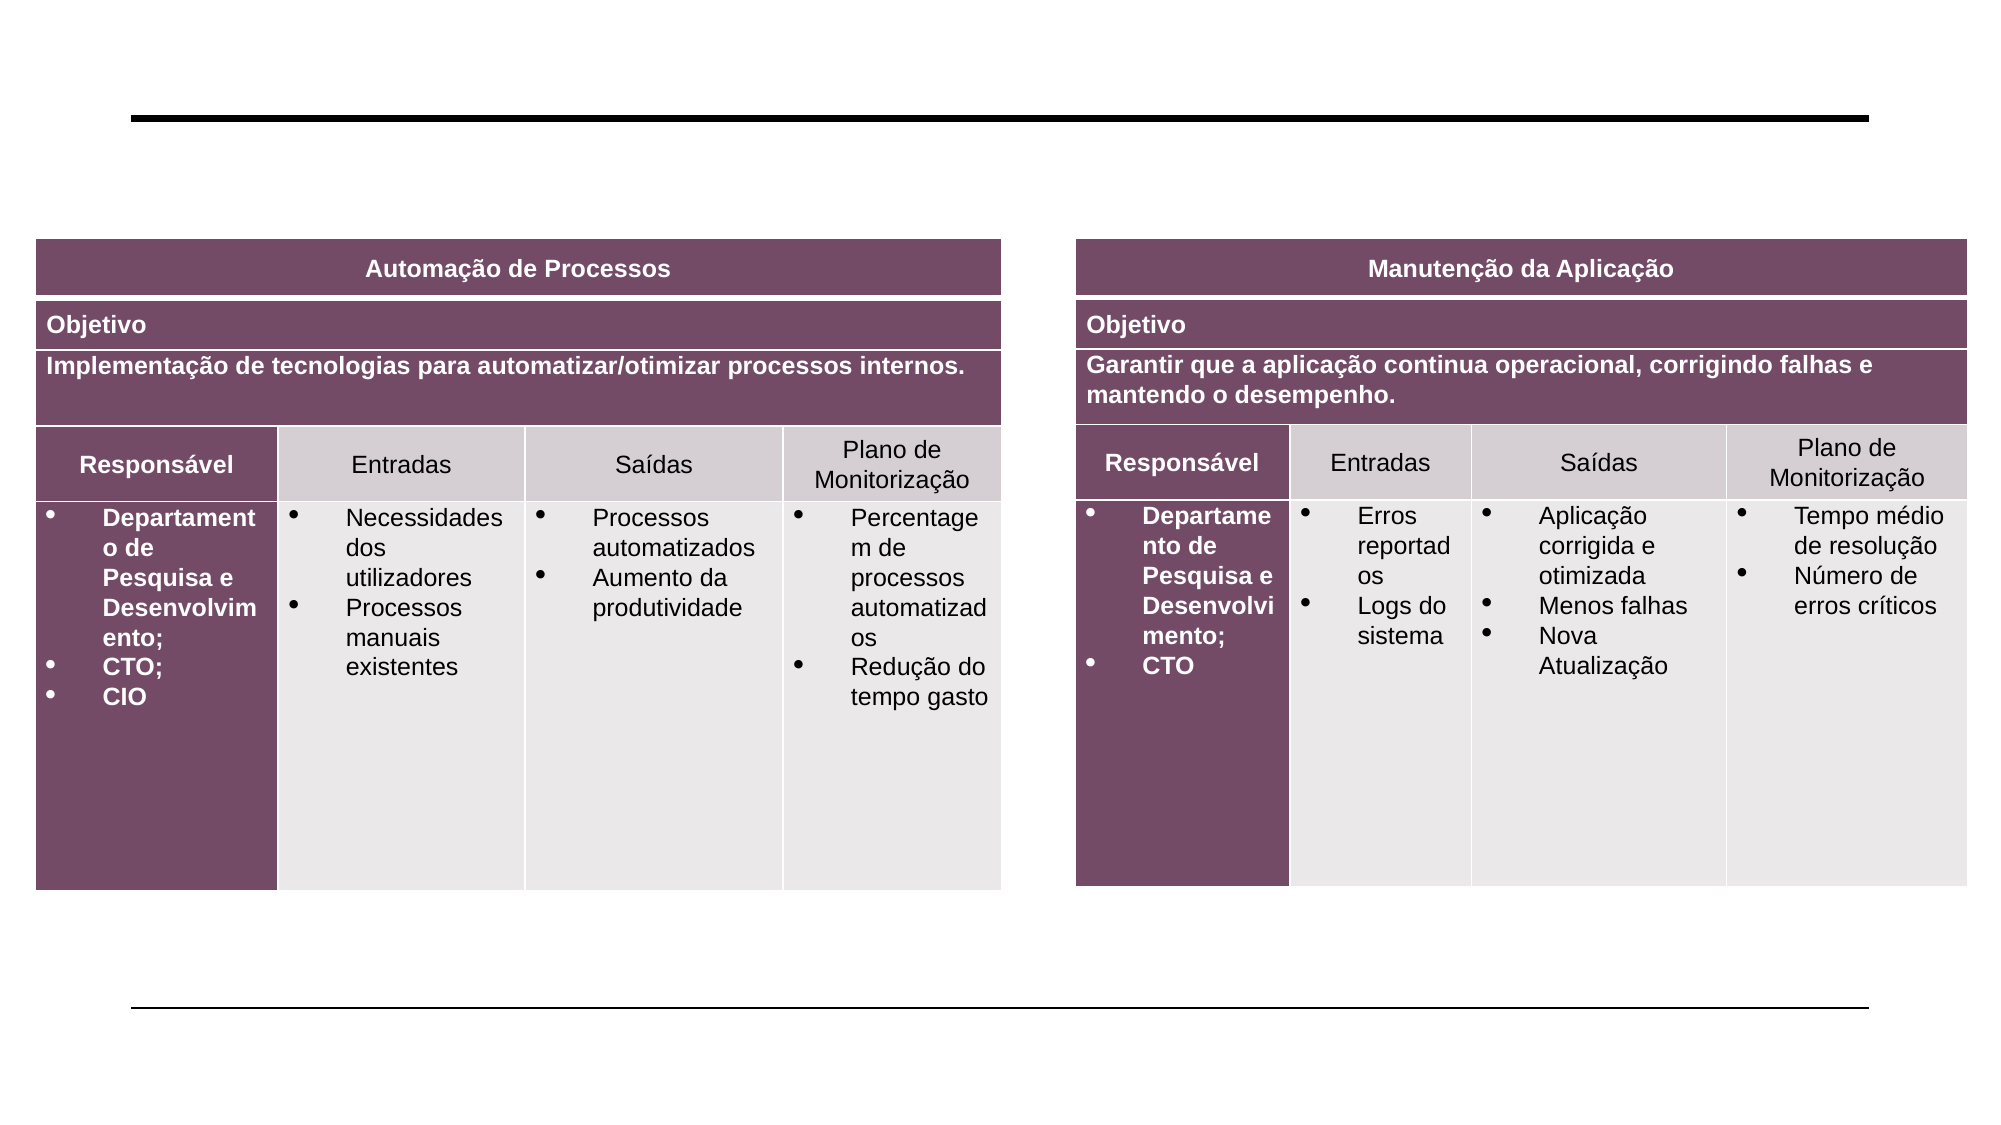

| Automação de Processos |  |  |  |
| --- | --- | --- | --- |
| Objetivo |  |  |  |
| Implementação de tecnologias para automatizar/otimizar processos internos. |  |  |  |
| Responsável | Entradas | Saídas | Plano de Monitorização |
| Departamento de Pesquisa e Desenvolvimento; CTO; CIO | Necessidades dos utilizadores Processos manuais existentes | Processos automatizados Aumento da produtividade | Percentagem de processos automatizados Redução do tempo gasto |
| Manutenção da Aplicação |  |  |  |
| --- | --- | --- | --- |
| Objetivo |  |  |  |
| Garantir que a aplicação continua operacional, corrigindo falhas e mantendo o desempenho. |  |  |  |
| Responsável | Entradas | Saídas | Plano de Monitorização |
| Departamento de Pesquisa e Desenvolvimento; CTO | Erros reportados Logs do sistema | Aplicação corrigida e otimizada Menos falhas Nova Atualização | Tempo médio de resolução Número de erros críticos |